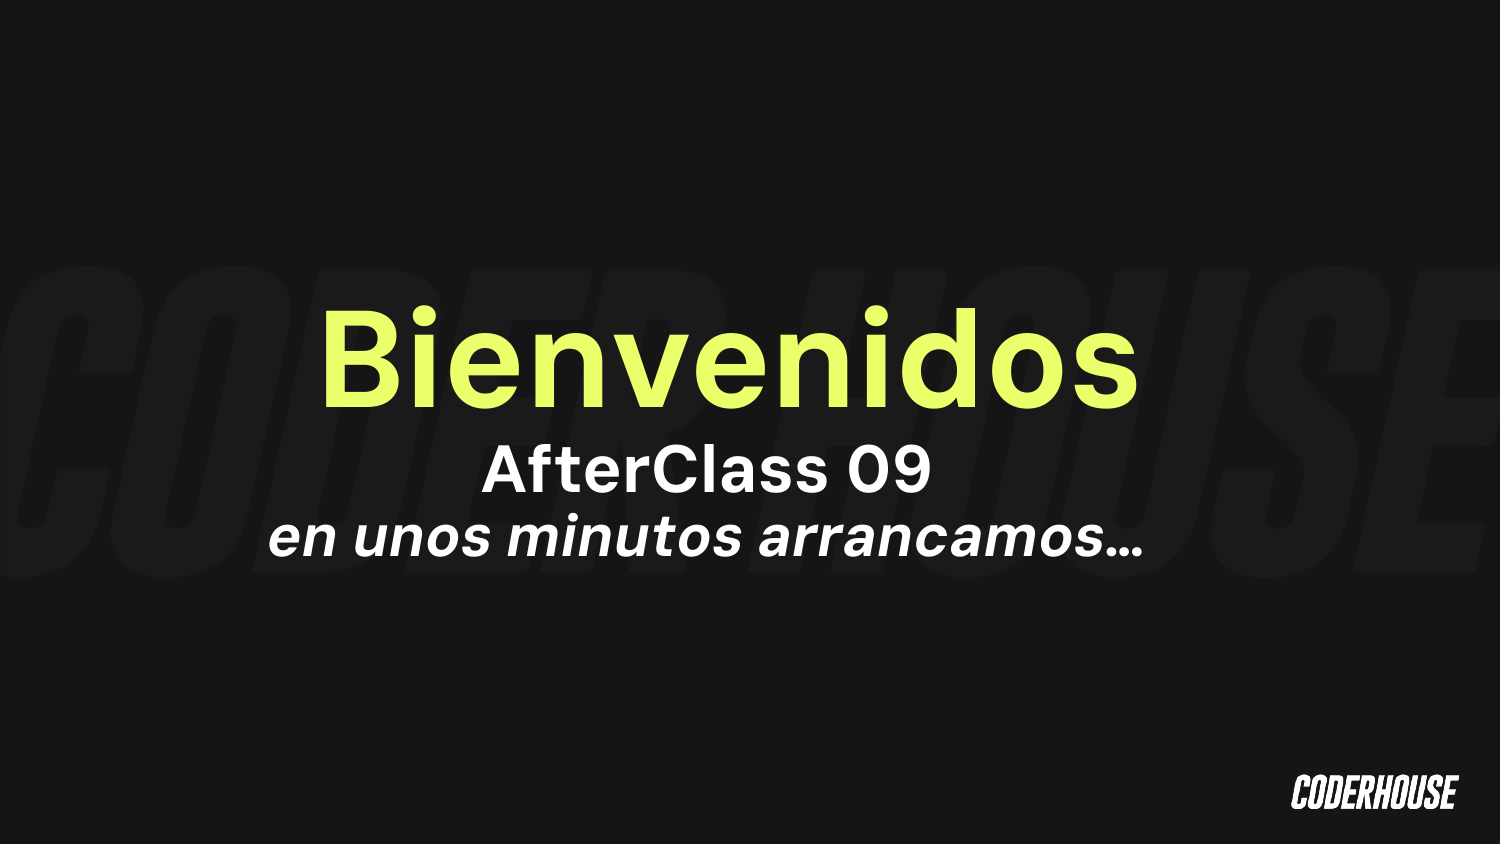

Bienvenidos
AfterClass 09
en unos minutos arrancamos…